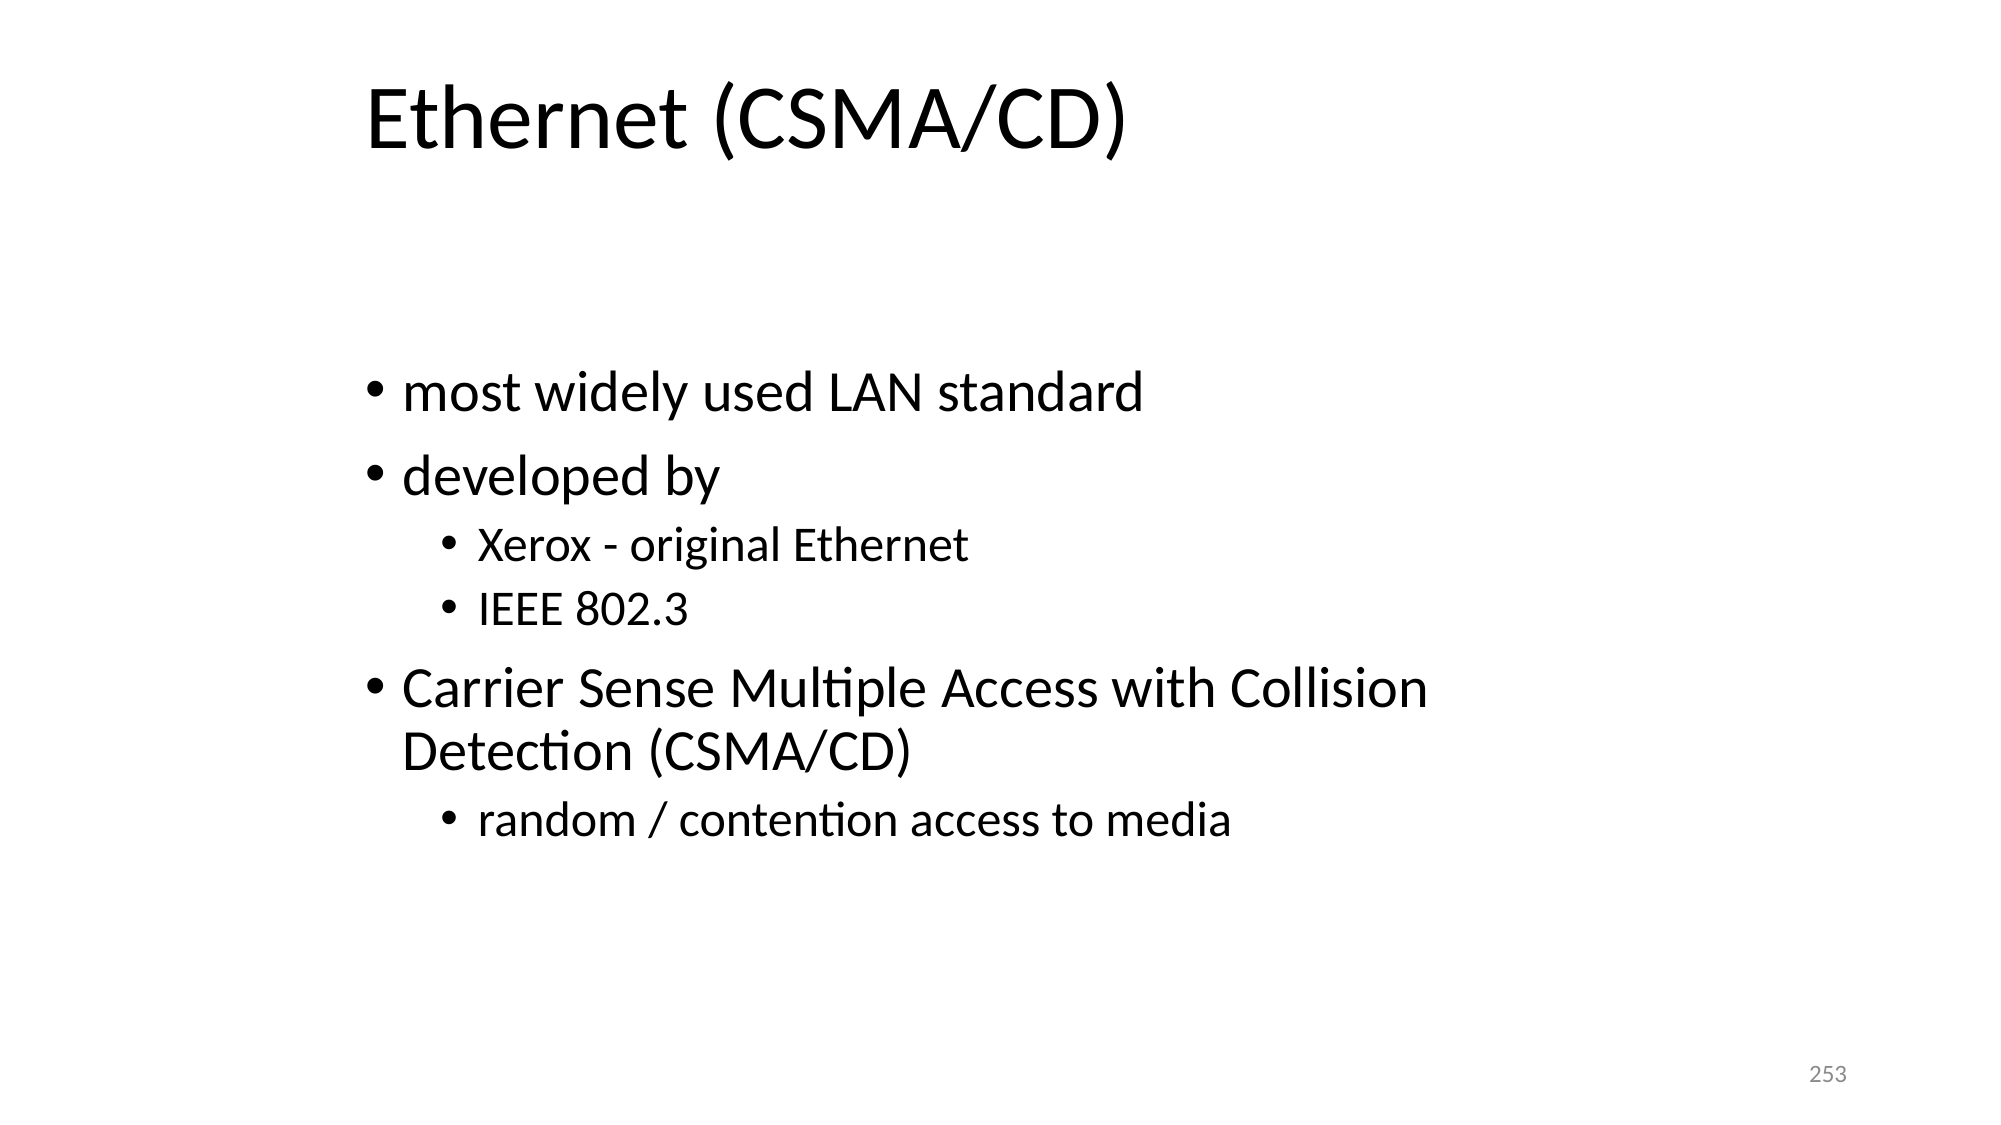

# Ethernet (CSMA/CD)

most widely used LAN standard
developed by
Xerox - original Ethernet
IEEE 802.3
Carrier Sense Multiple Access with Collision Detection (CSMA/CD)
random / contention access to media
253